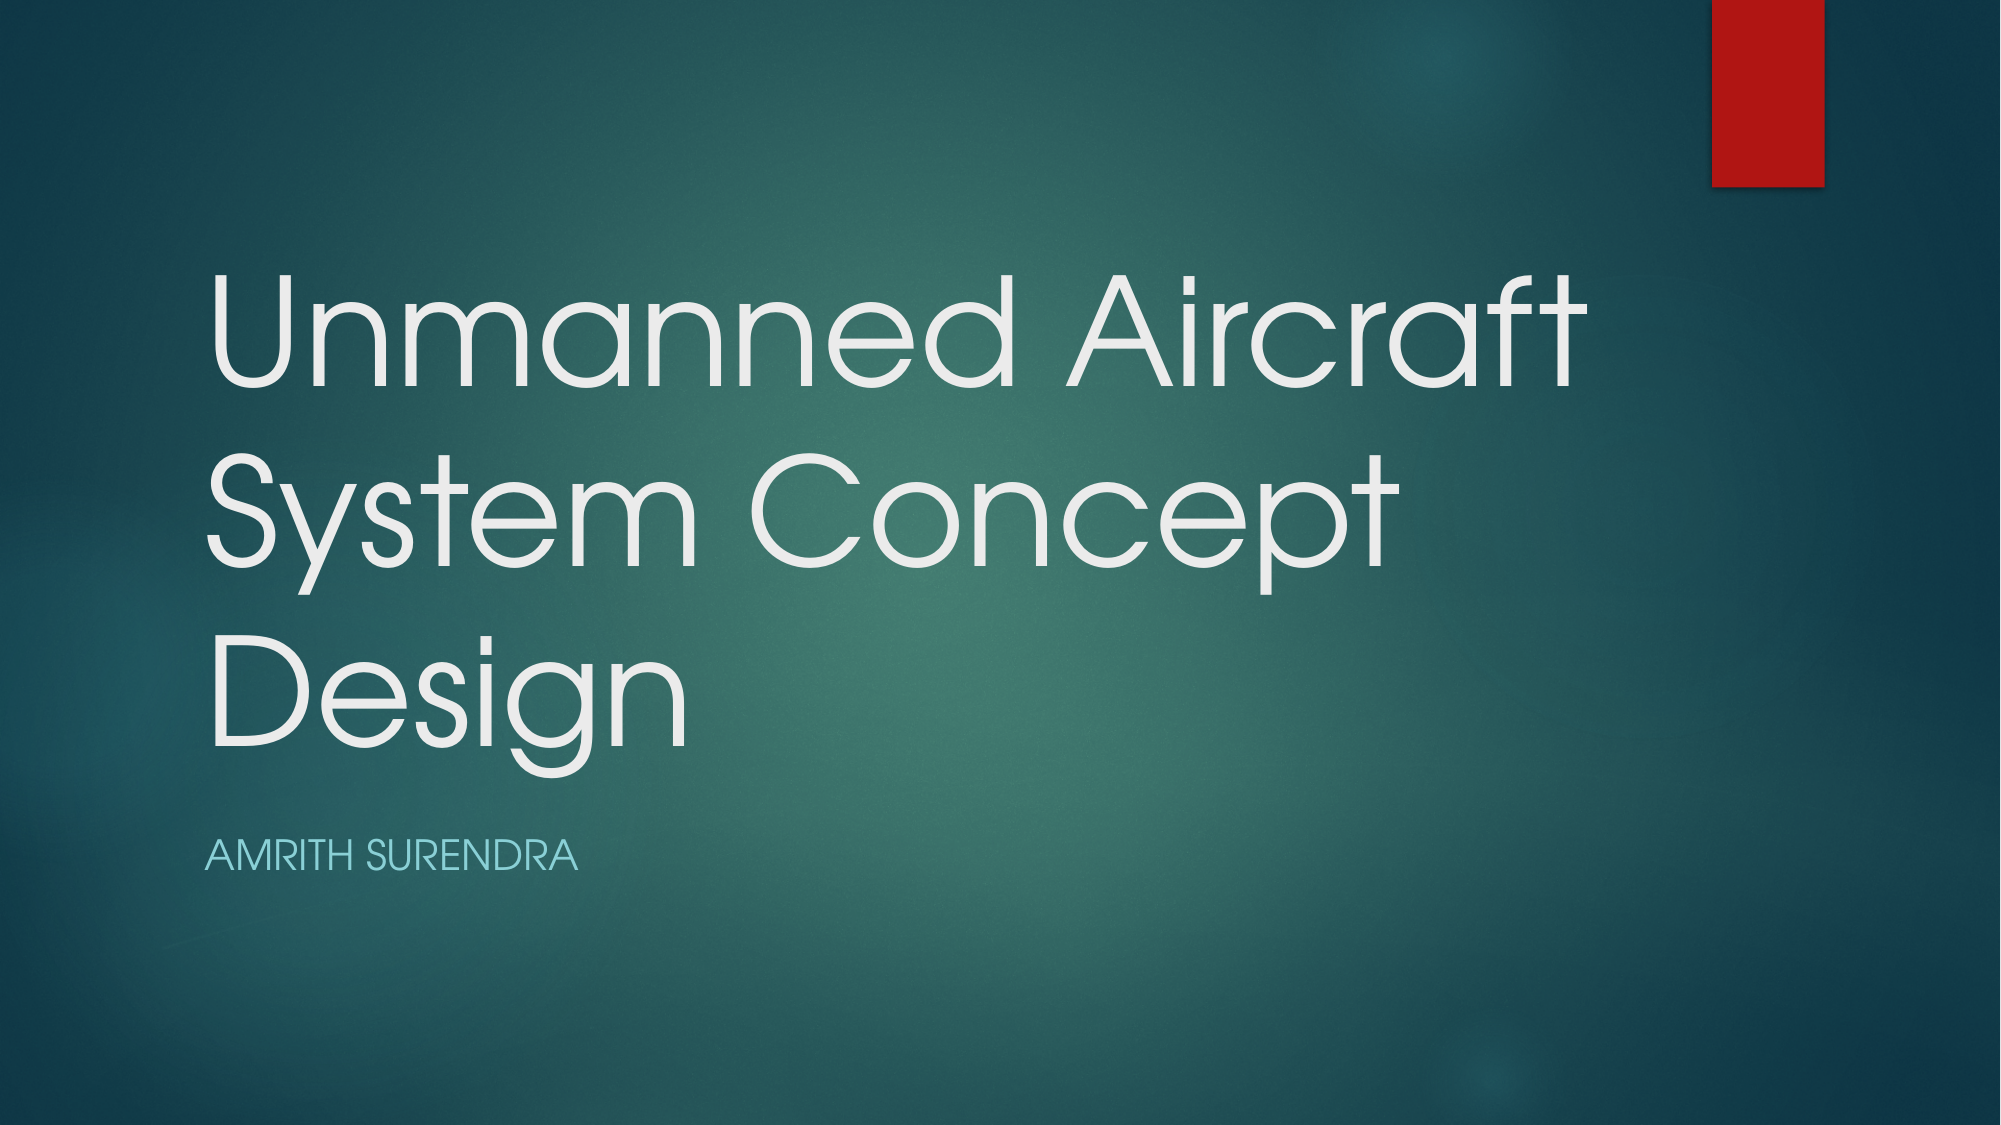

# Unmanned Aircraft System Concept Design
Amrith Surendra